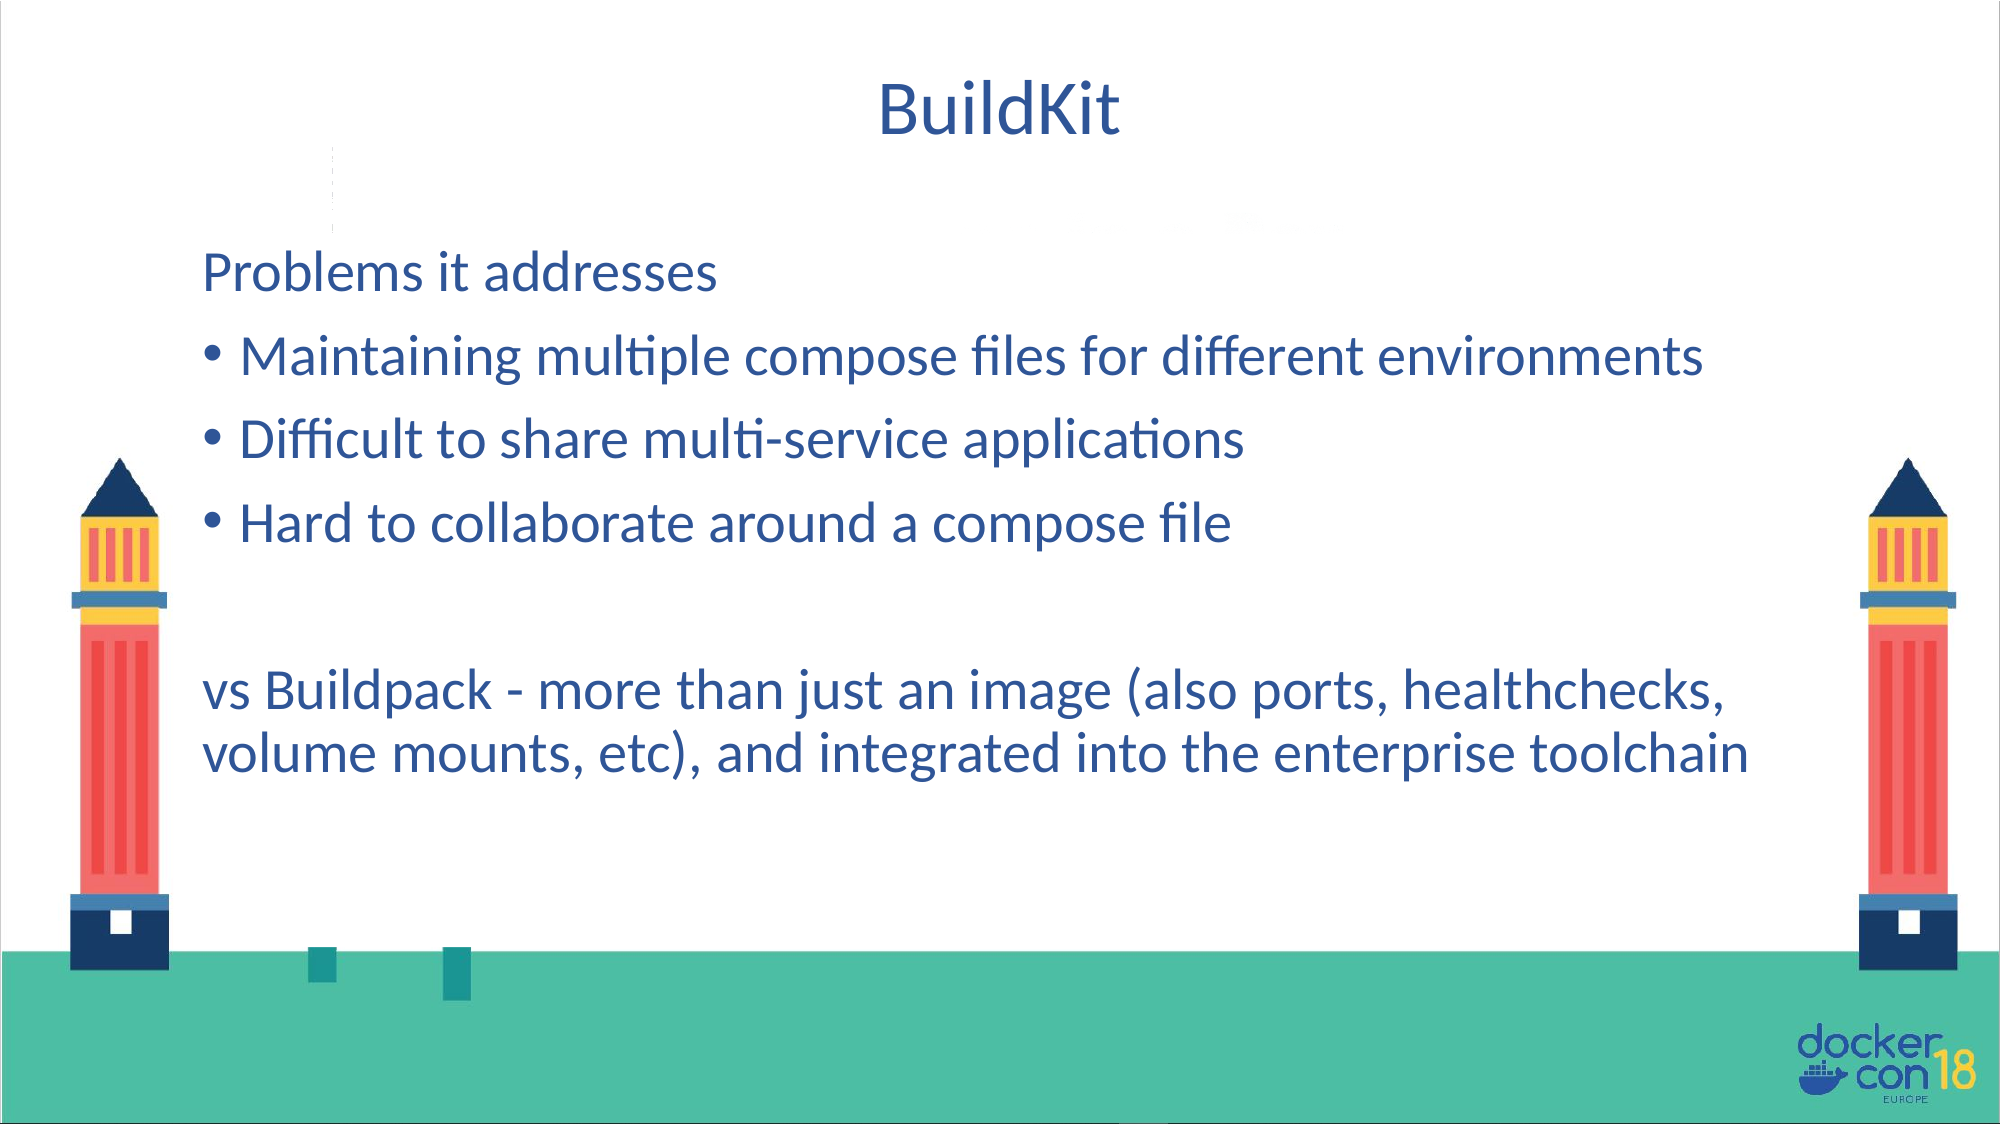

BuildKit
Problems it addresses
Maintaining multiple compose files for different environments
Difficult to share multi-service applications
Hard to collaborate around a compose file

vs Buildpack - more than just an image (also ports, healthchecks, volume mounts, etc), and integrated into the enterprise toolchain